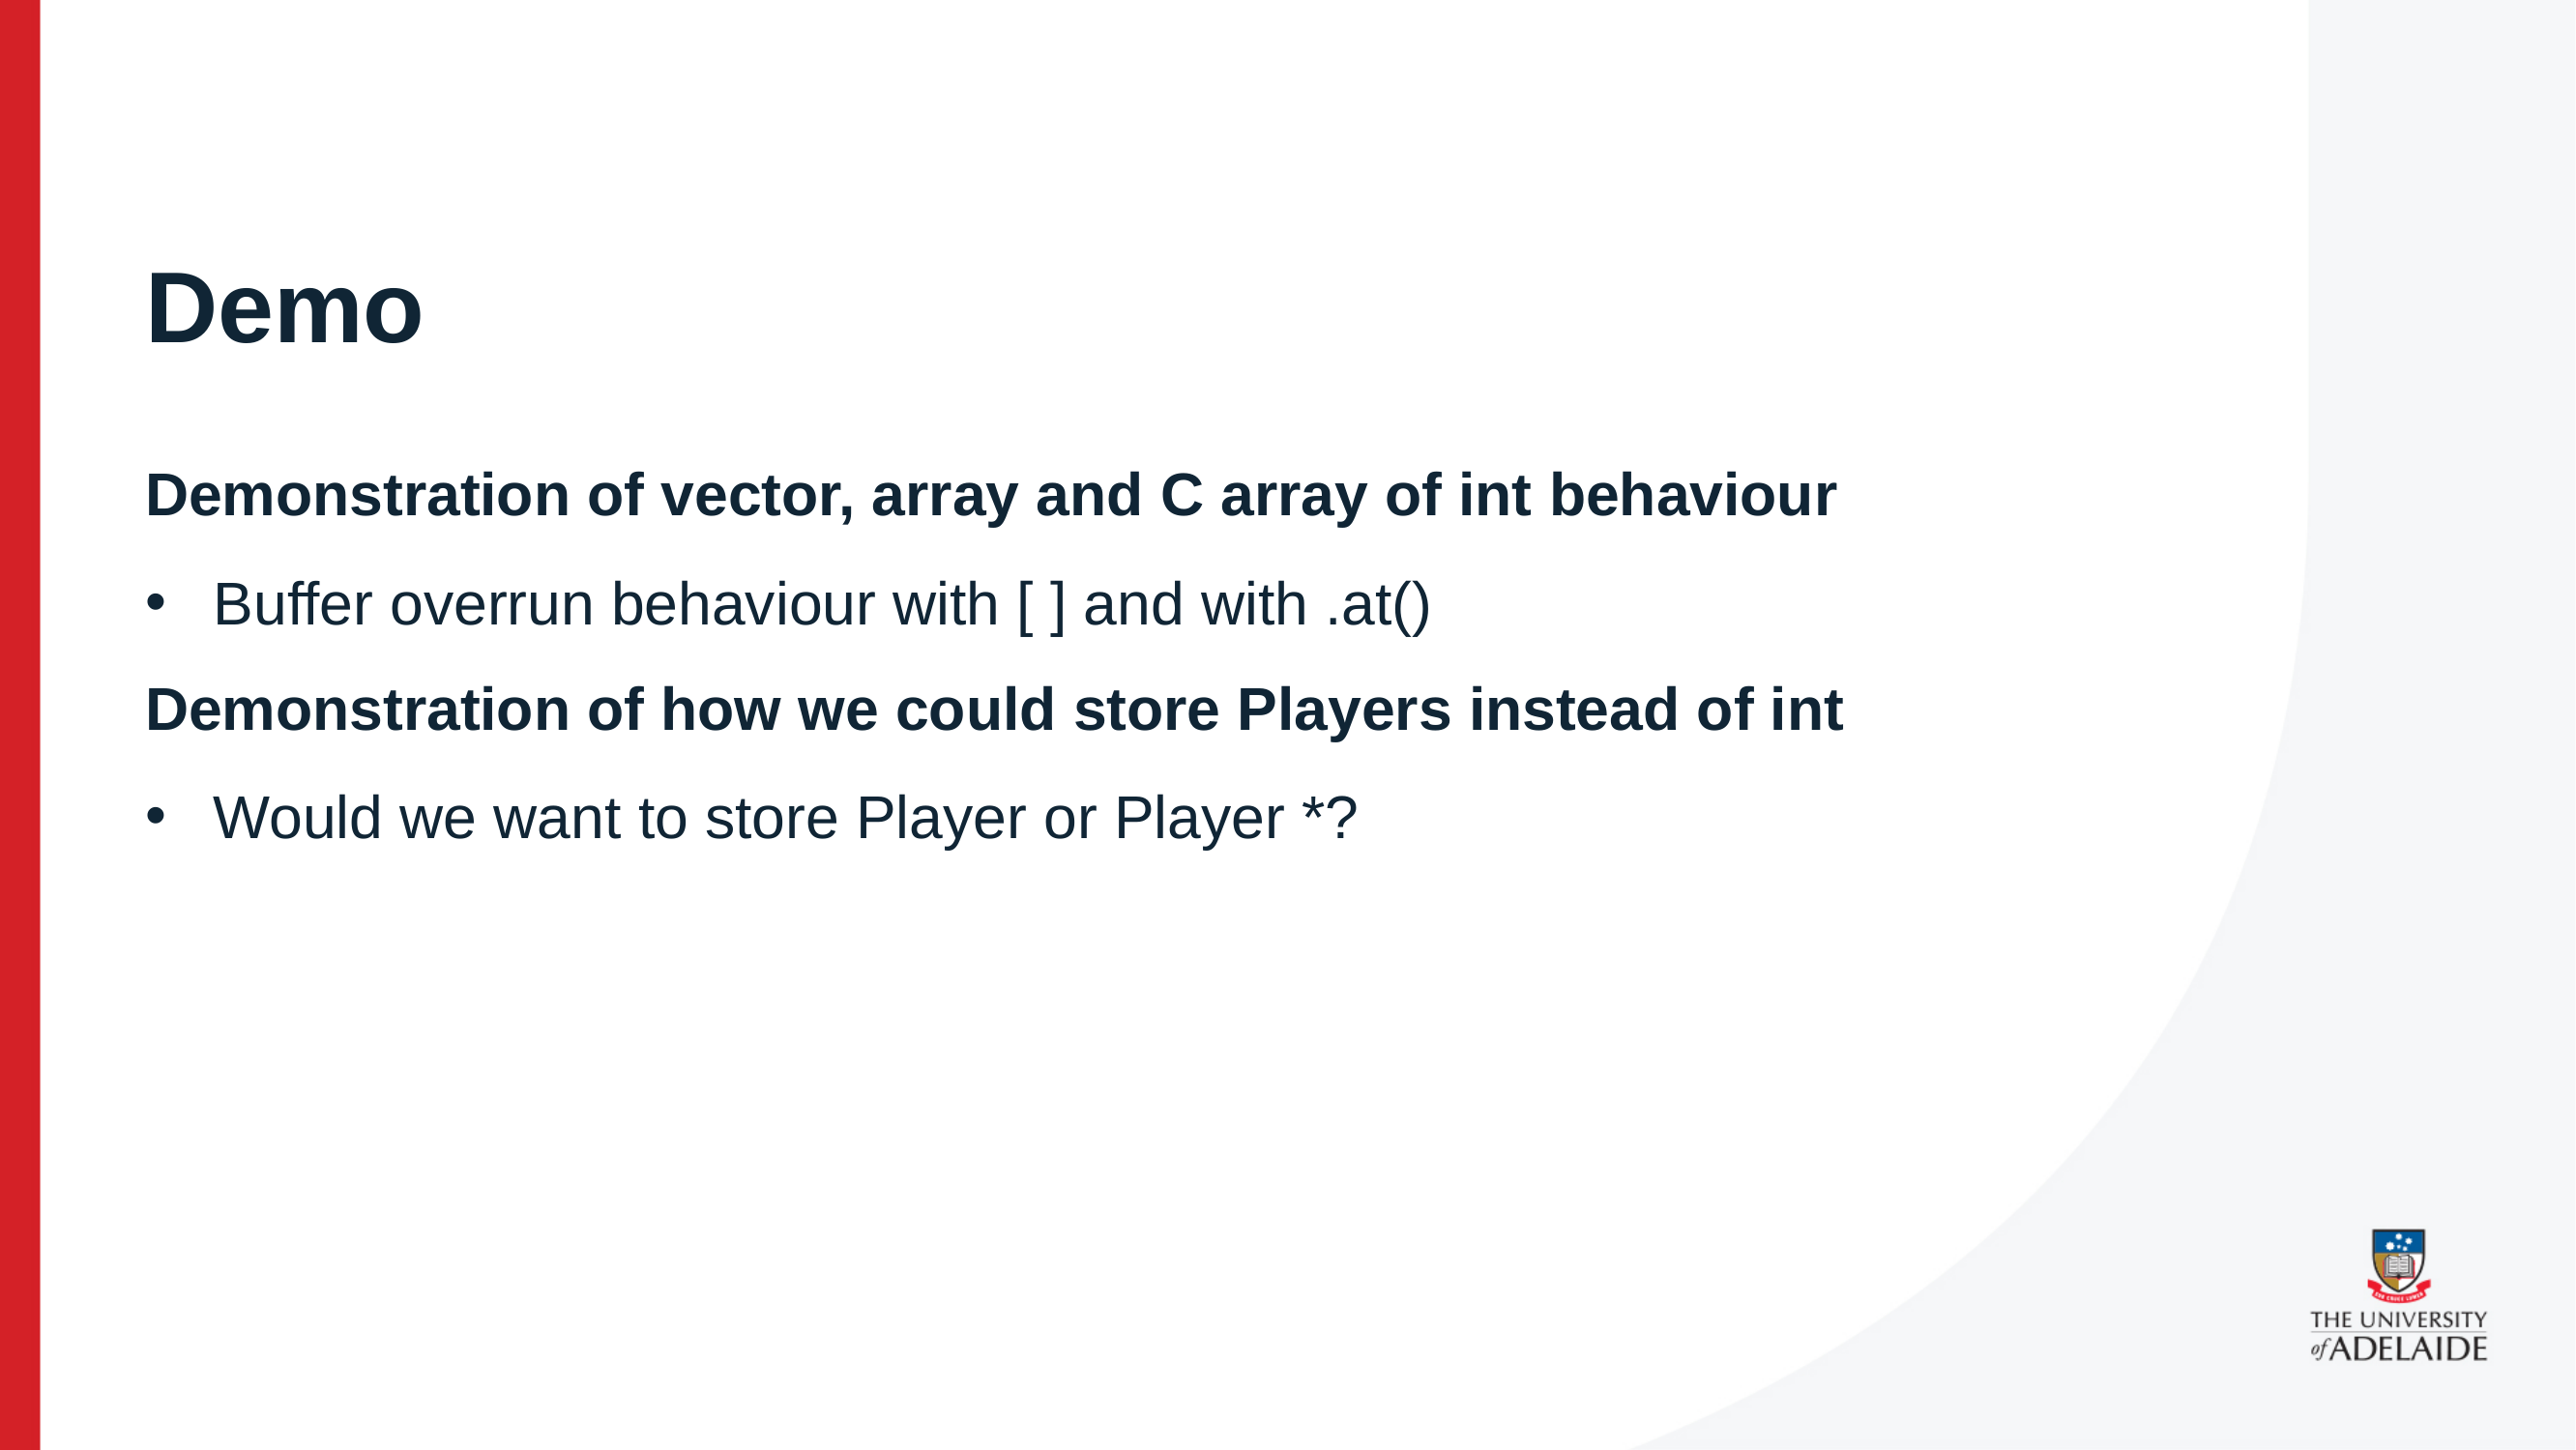

# Demo
Demonstration of vector, array and C array of int behaviour
Buffer overrun behaviour with [ ] and with .at()
Demonstration of how we could store Players instead of int
Would we want to store Player or Player *?